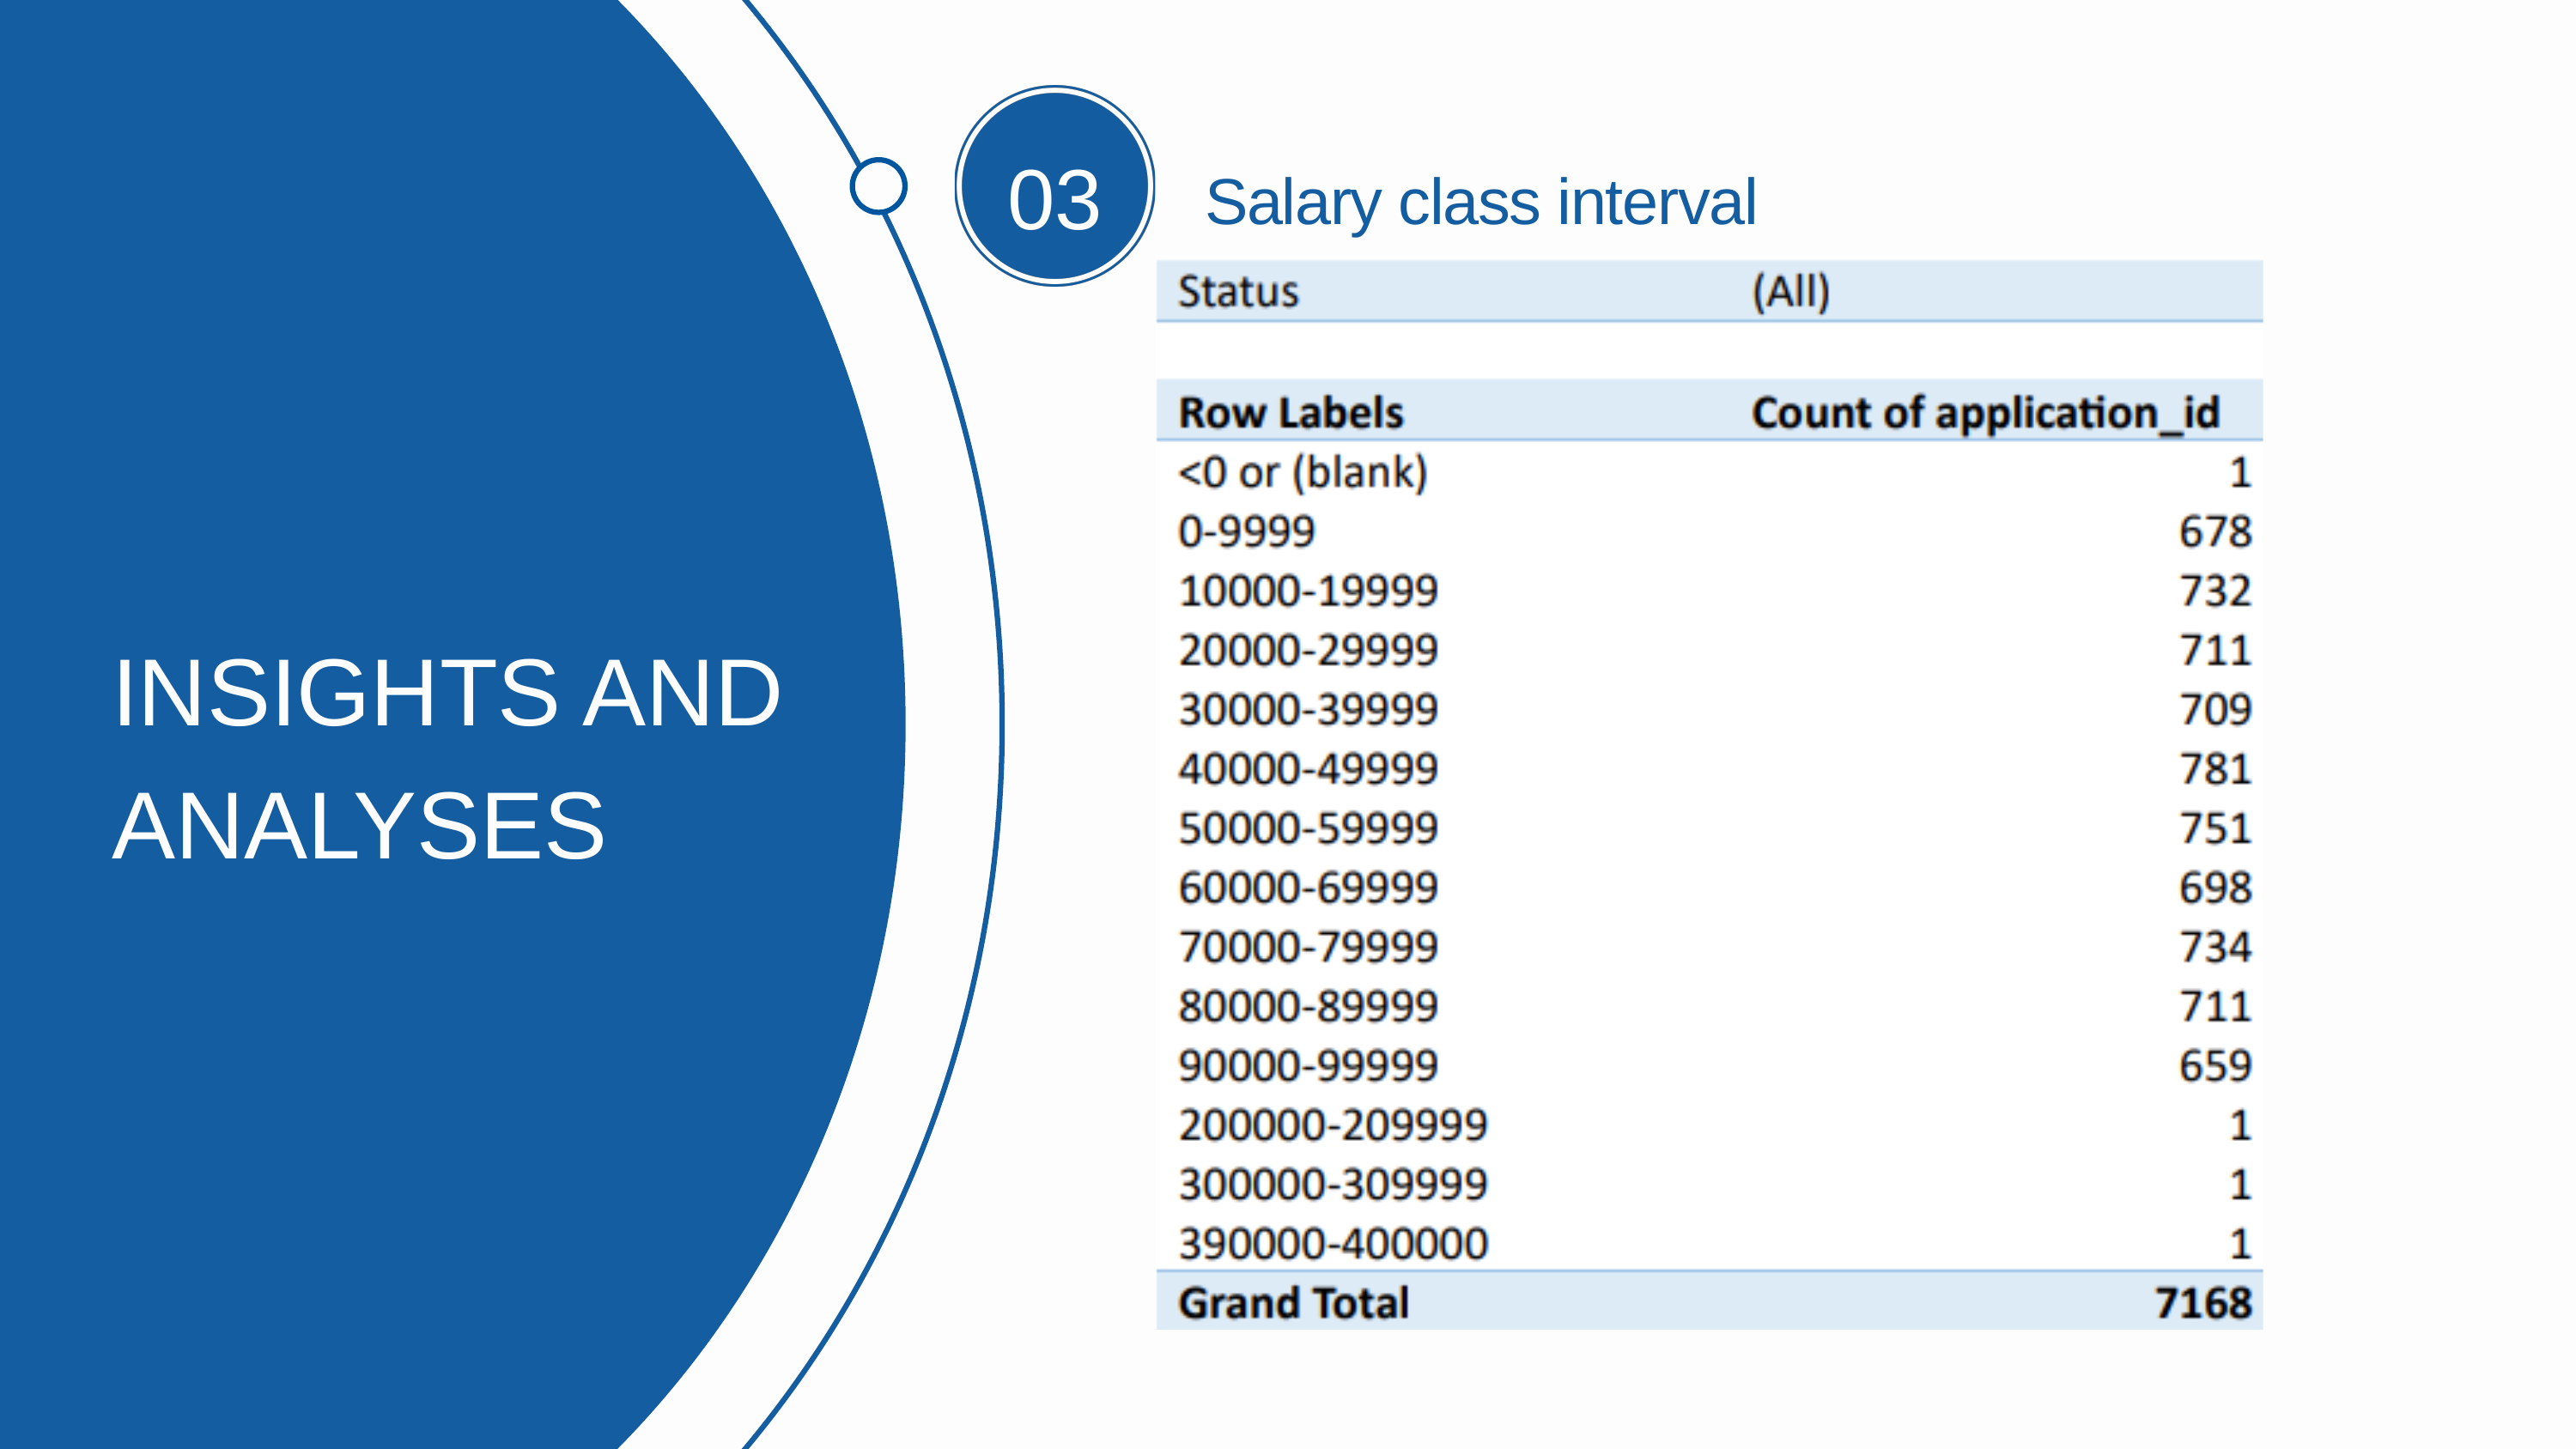

03
Salary class interval

INSIGHTS AND ANALYSES